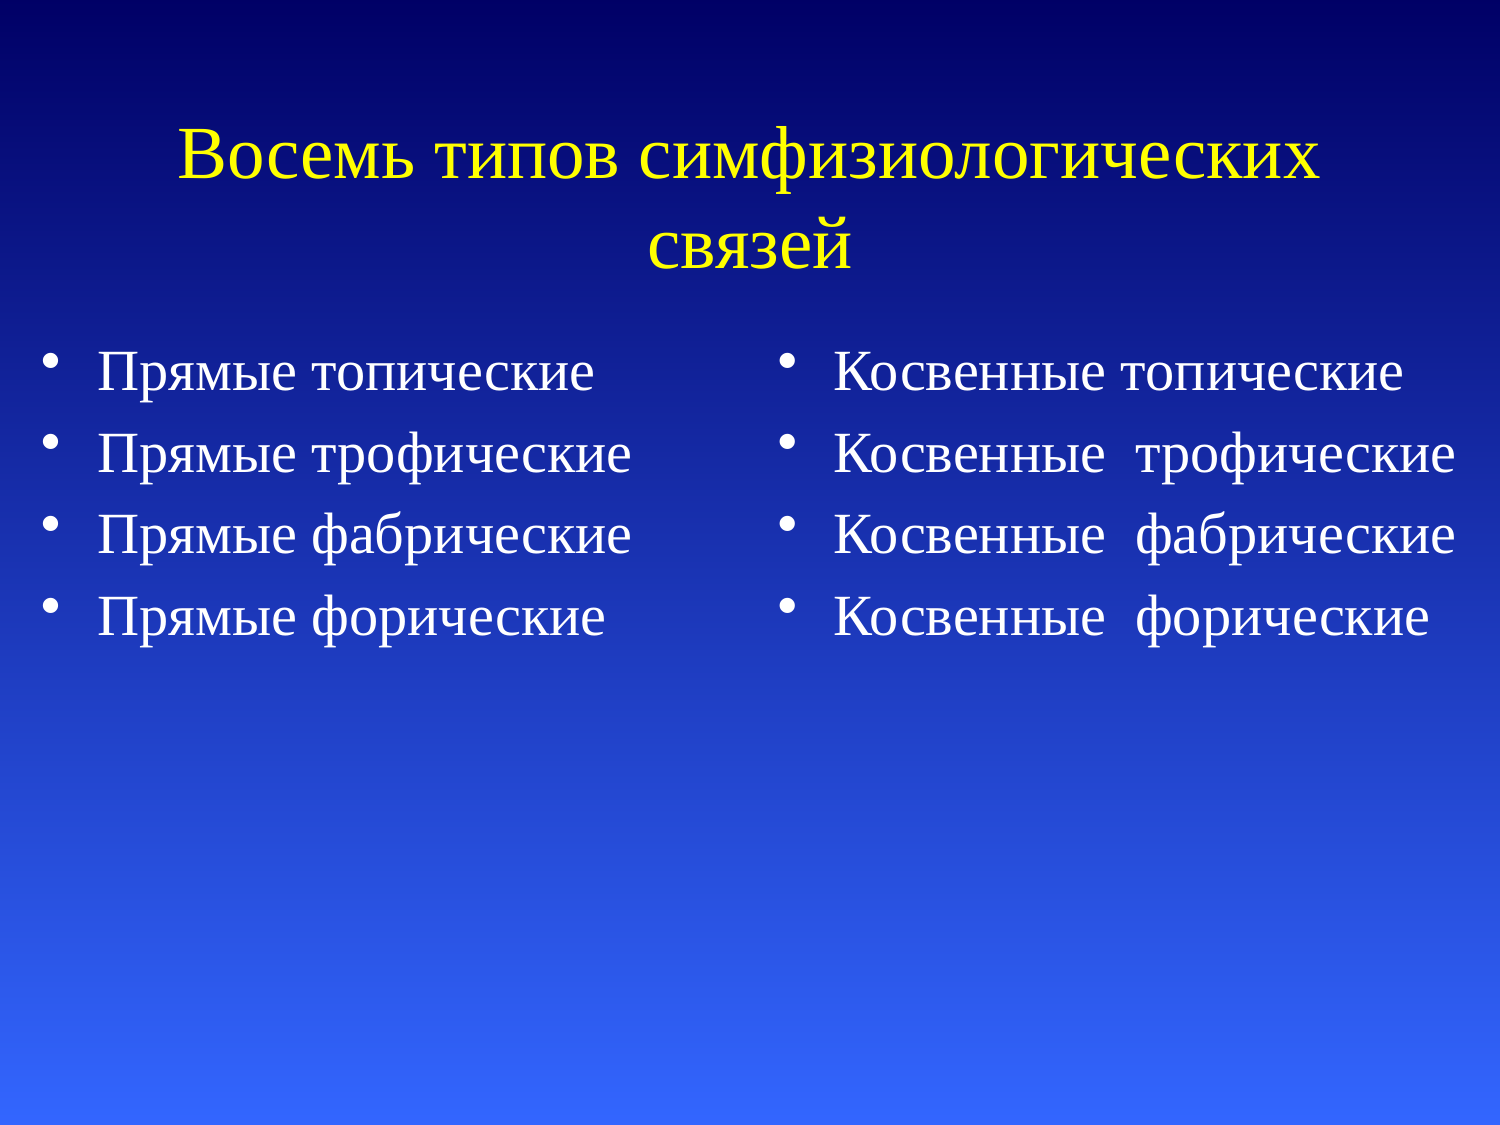

# Восемь типов симфизиологических связей
Прямые топические
Прямые трофические
Прямые фабрические
Прямые форические
Косвенные топические
Косвенные  трофические
Косвенные  фабрические
Косвенные  форические